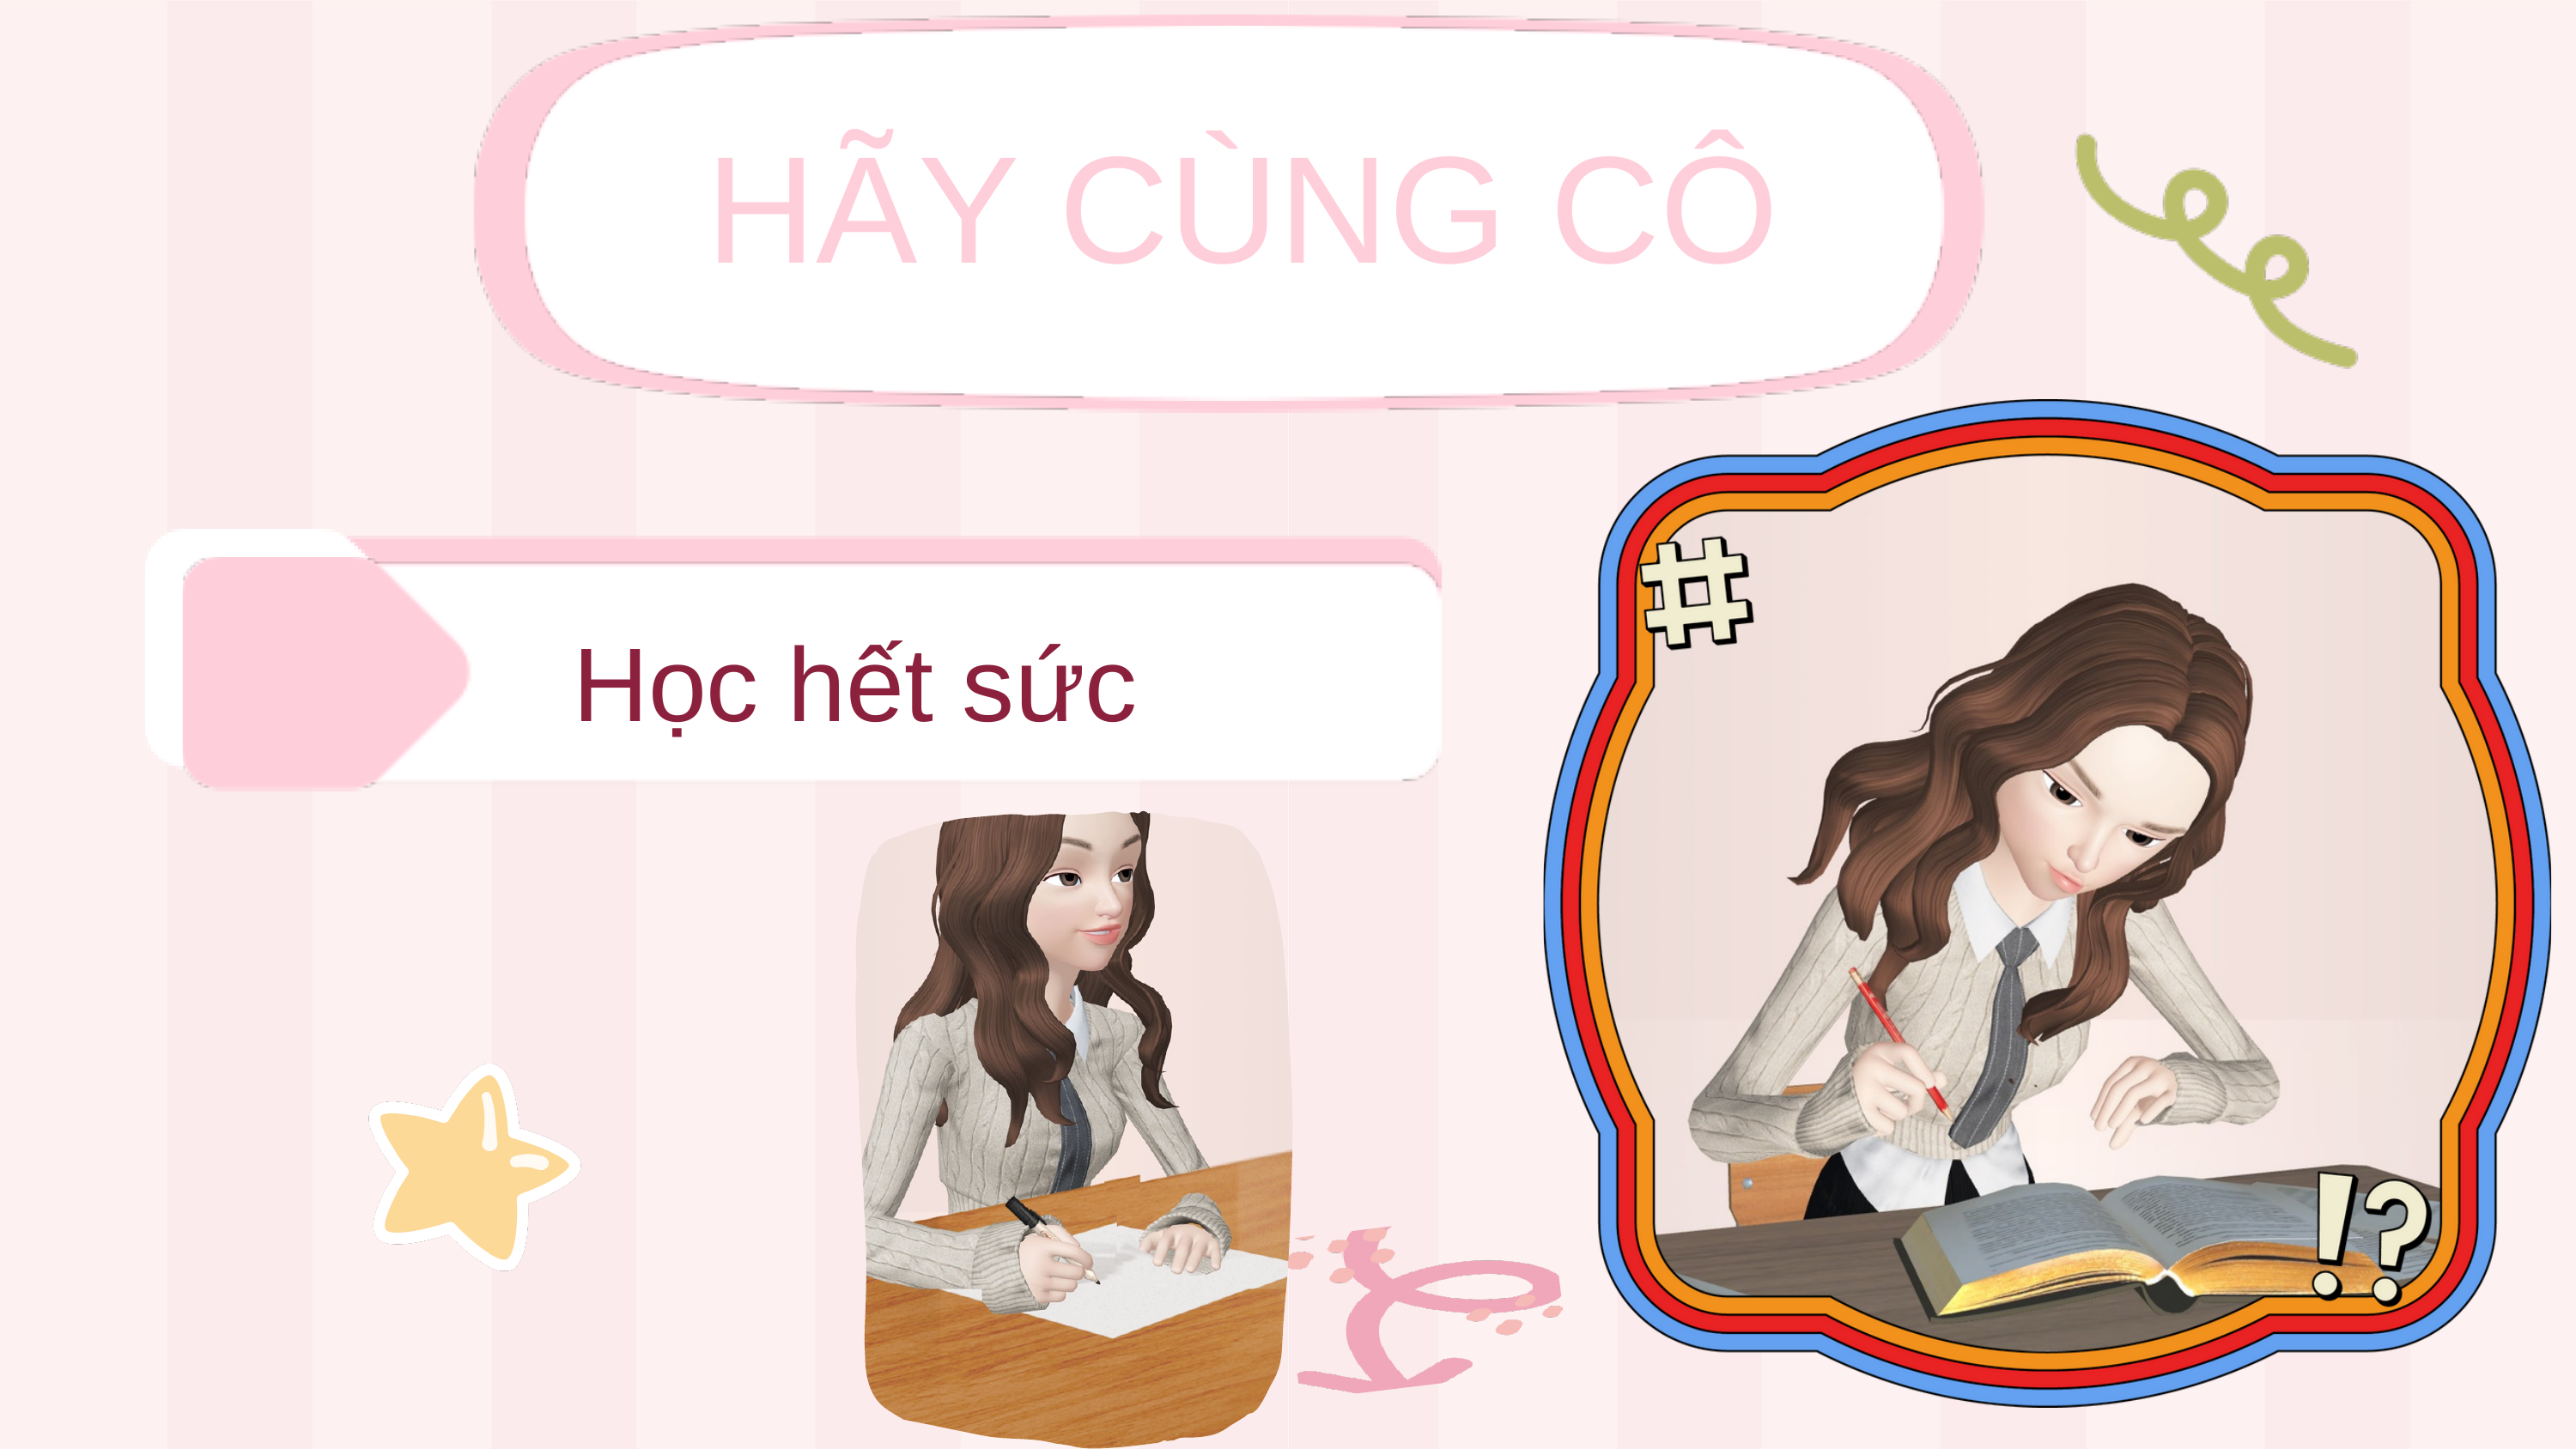

HÃY CÙNG CÔ

01
Học hết sức